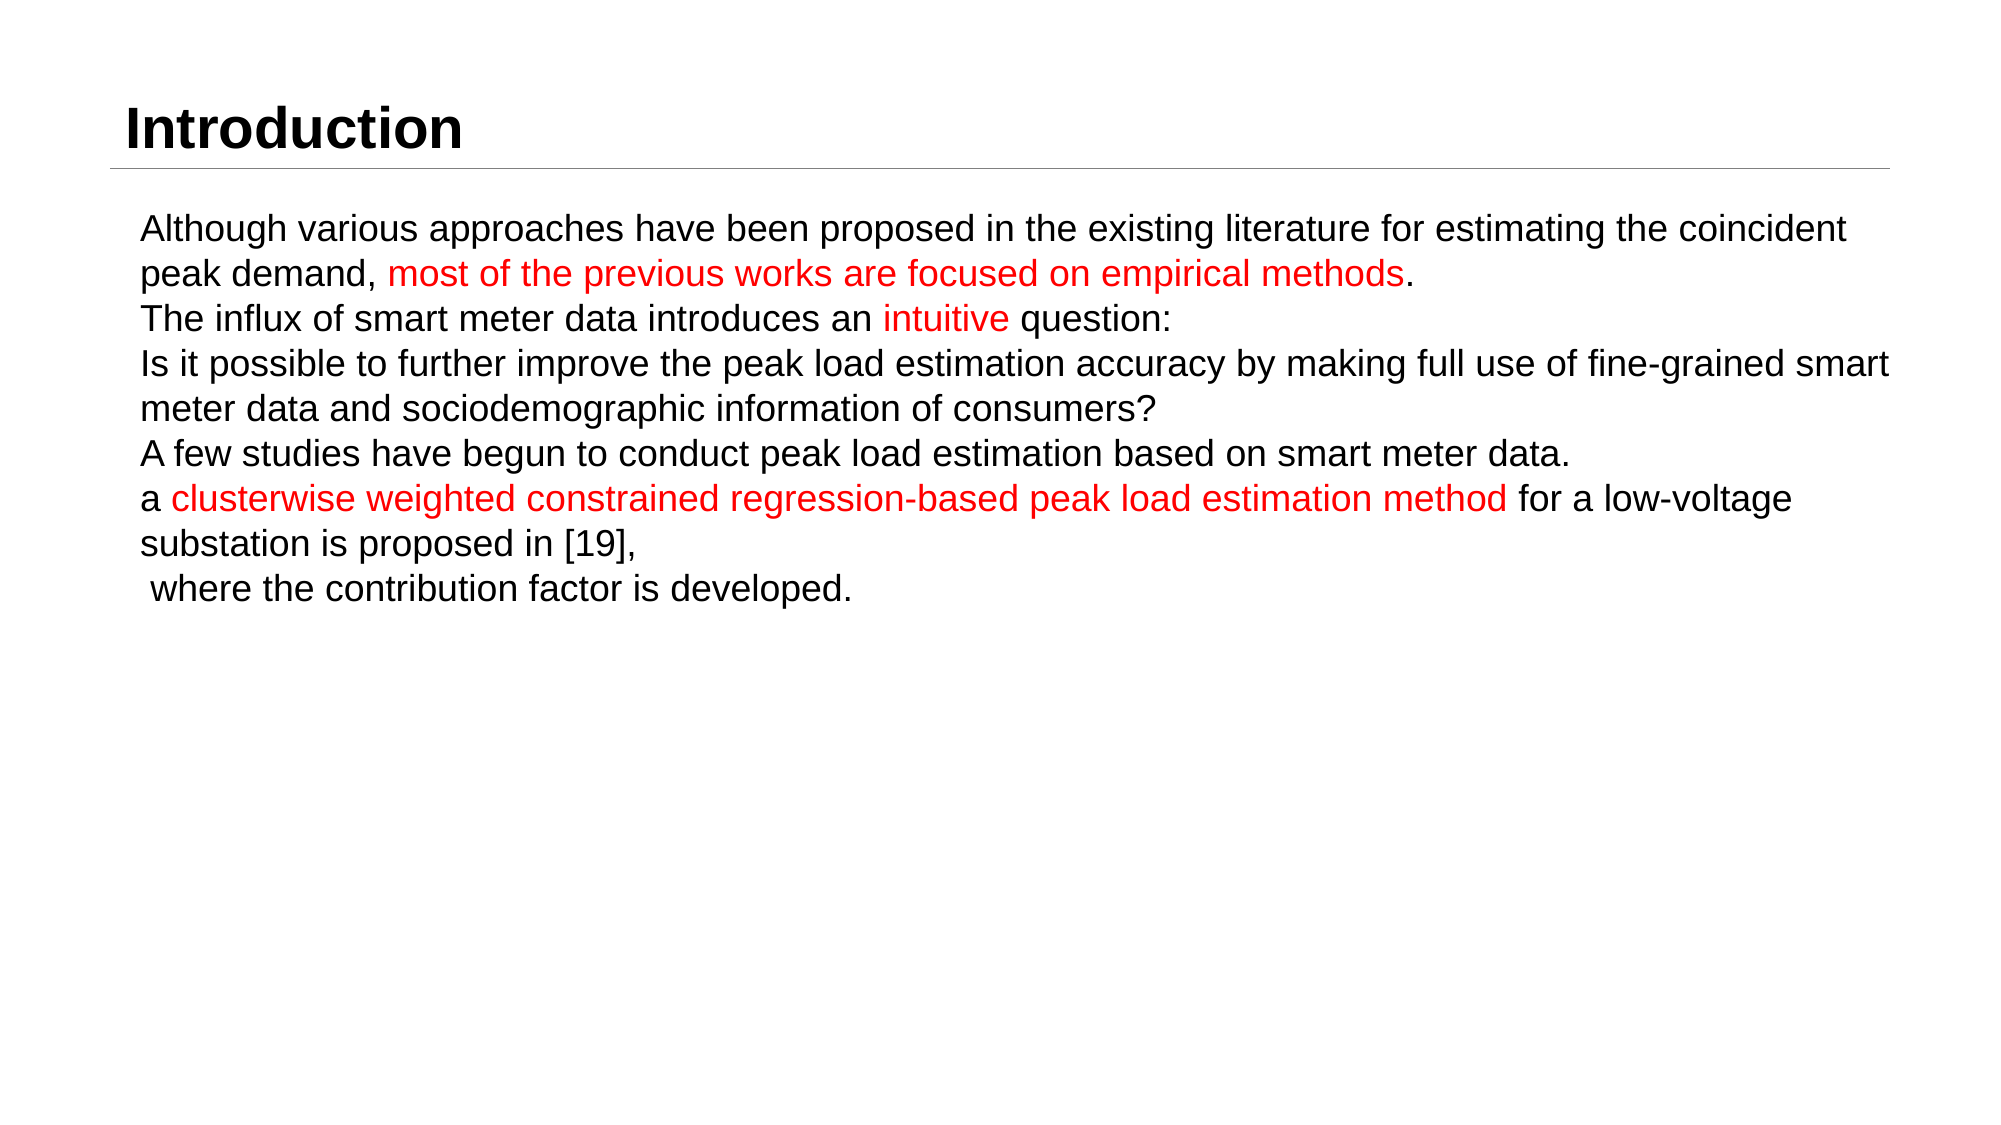

# Introduction
Although various approaches have been proposed in the existing literature for estimating the coincident peak demand, most of the previous works are focused on empirical methods.
The influx of smart meter data introduces an intuitive question:
Is it possible to further improve the peak load estimation accuracy by making full use of fine-grained smart meter data and sociodemographic information of consumers?
A few studies have begun to conduct peak load estimation based on smart meter data.
a clusterwise weighted constrained regression-based peak load estimation method for a low-voltage substation is proposed in [19],
 where the contribution factor is developed.

13